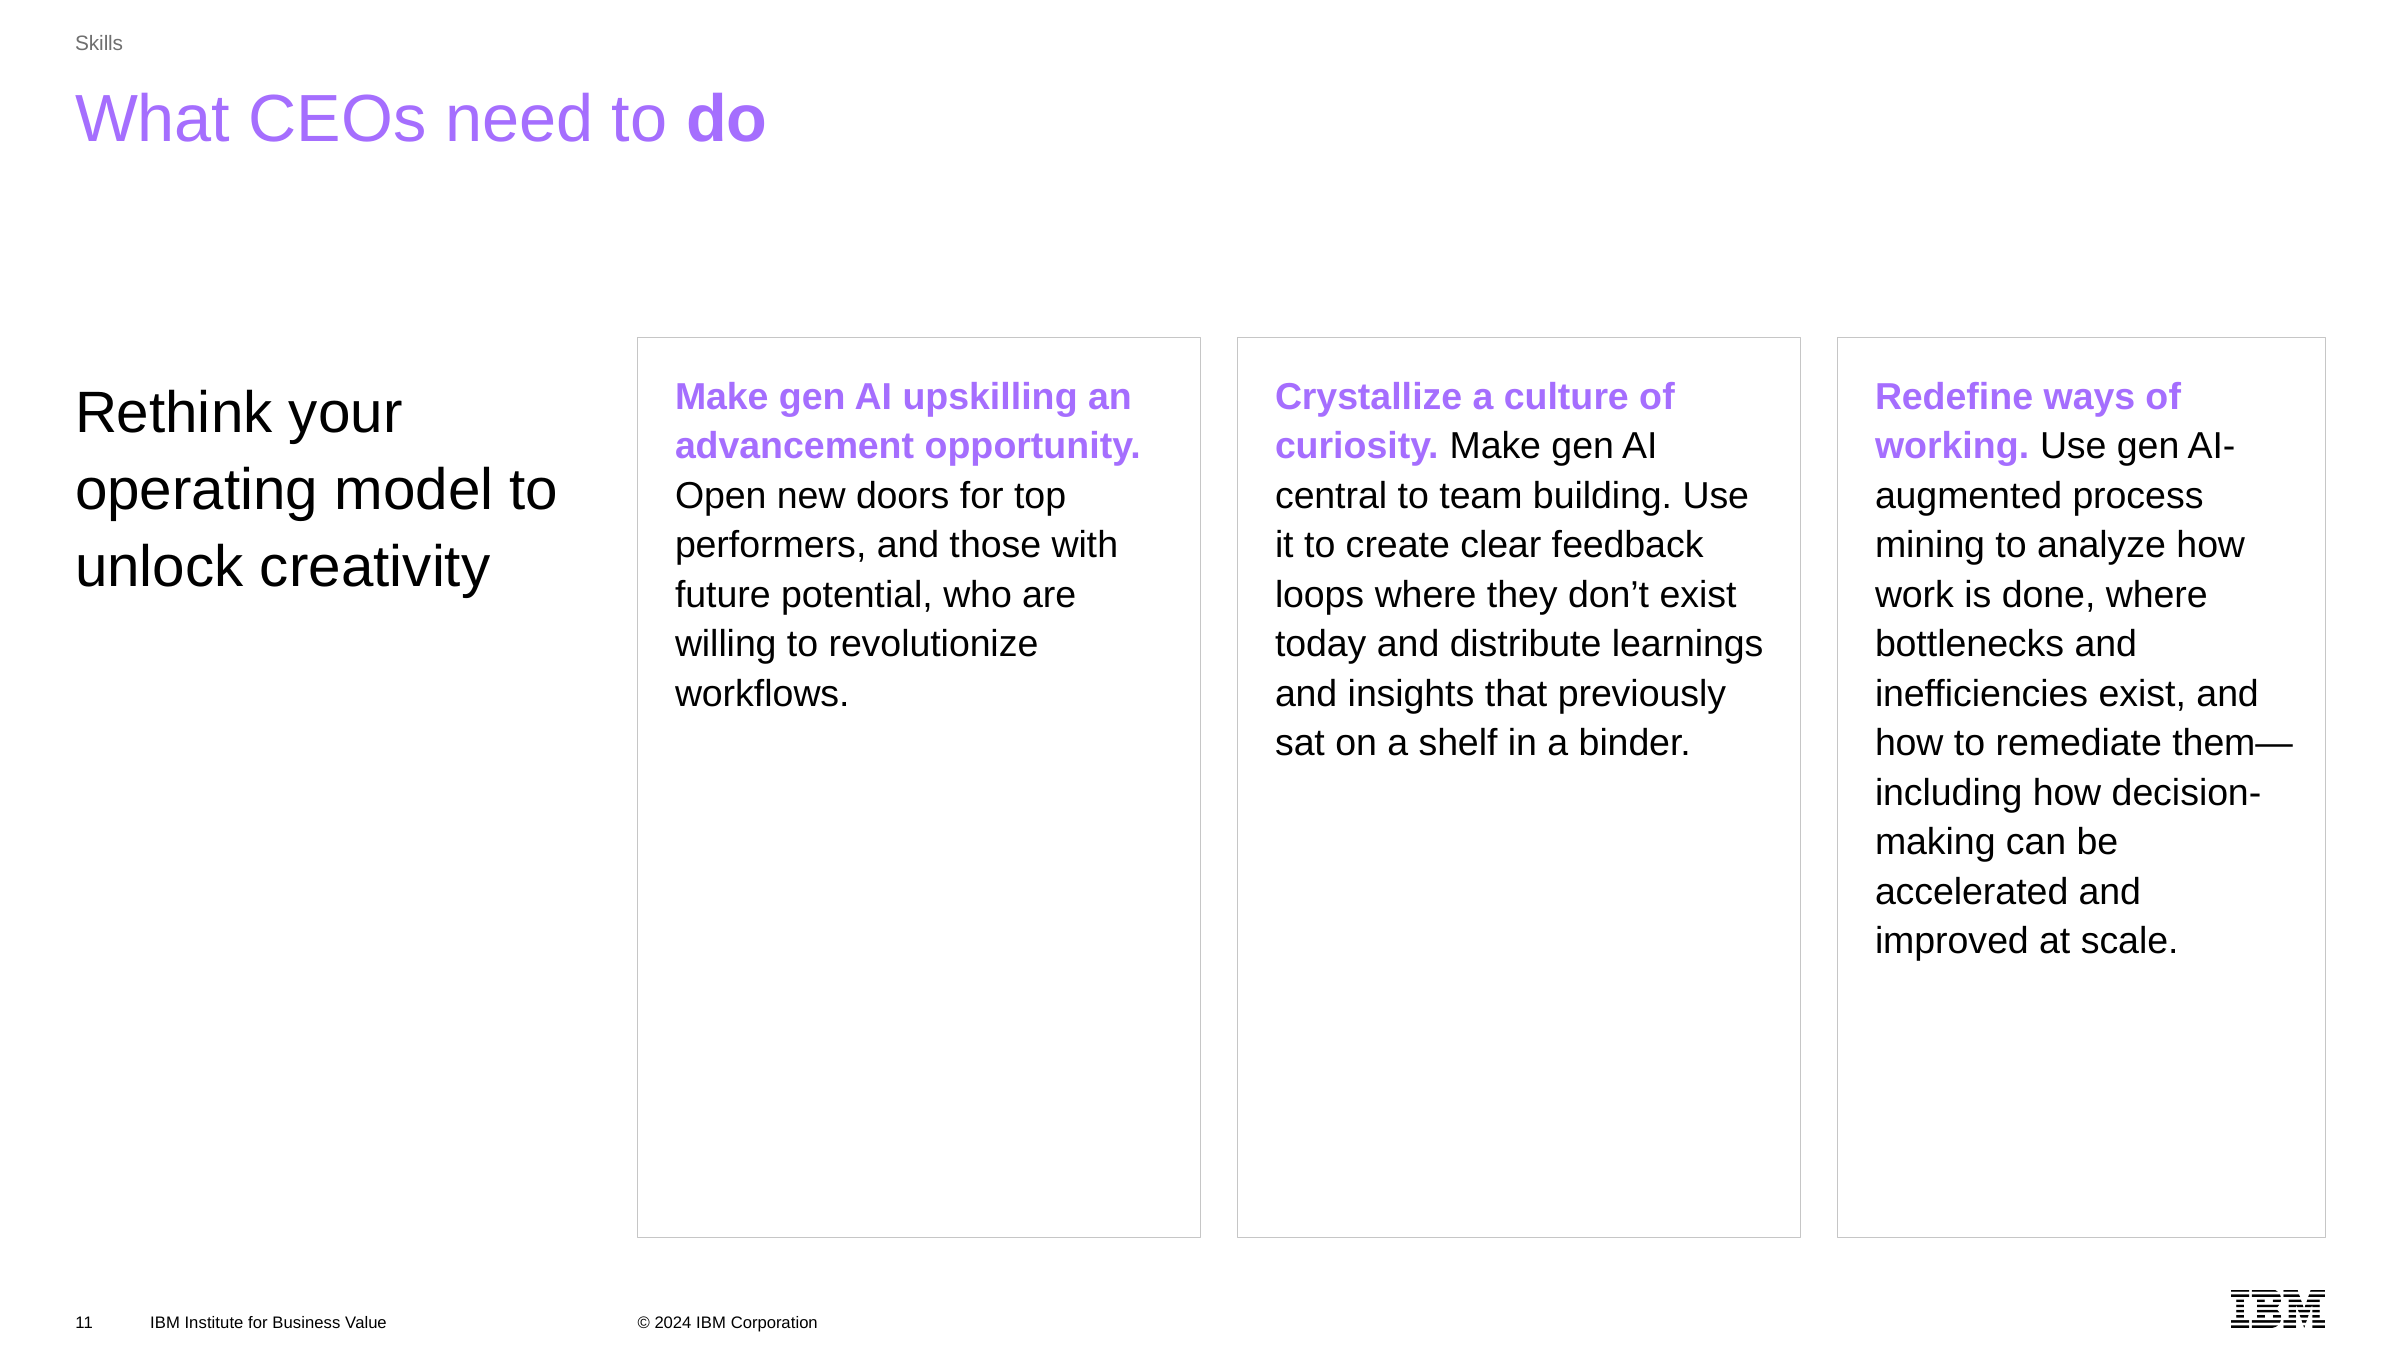

Skills
# What CEOs need to do
Rethink your operating model to unlock creativity
Make gen AI upskilling an advancement opportunity. Open new doors for top performers, and those with future potential, who are willing to revolutionize workflows.
Crystallize a culture of curiosity. Make gen AI central to team building. Use it to create clear feedback loops where they don’t exist today and distribute learnings and insights that previously sat on a shelf in a binder.
Redefine ways of working. Use gen AI-augmented process mining to analyze how work is done, where bottlenecks and inefficiencies exist, and how to remediate them—including how decision-making can be accelerated and improved at scale.